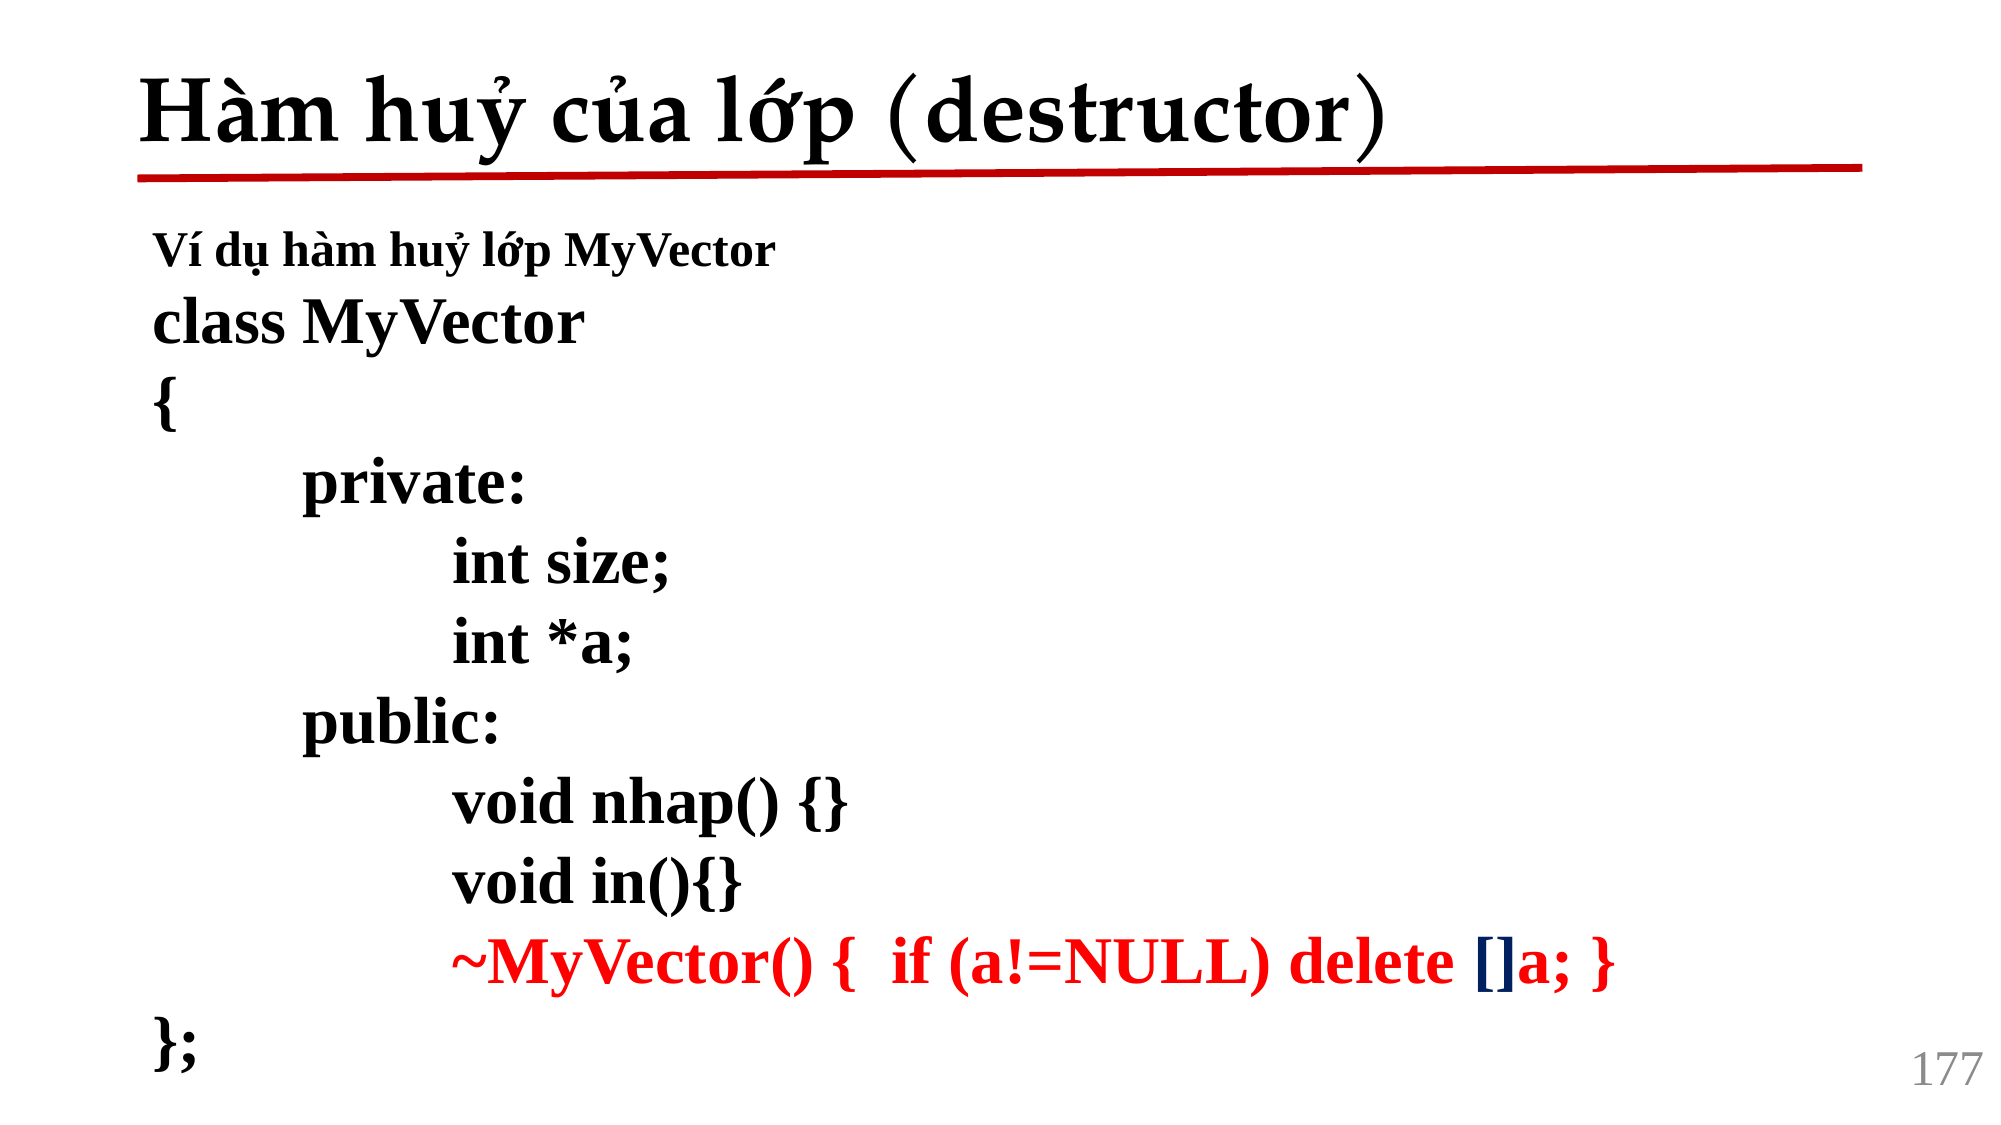

# Hàm huỷ của lớp (destructor)
Ví dụ hàm huỷ lớp MyVector
class MyVector
{
	private:
		int size;
		int *a;
	public:
		void nhap() {}
		void in(){}
		~MyVector() {  if (a!=NULL) delete []a; }
};
177